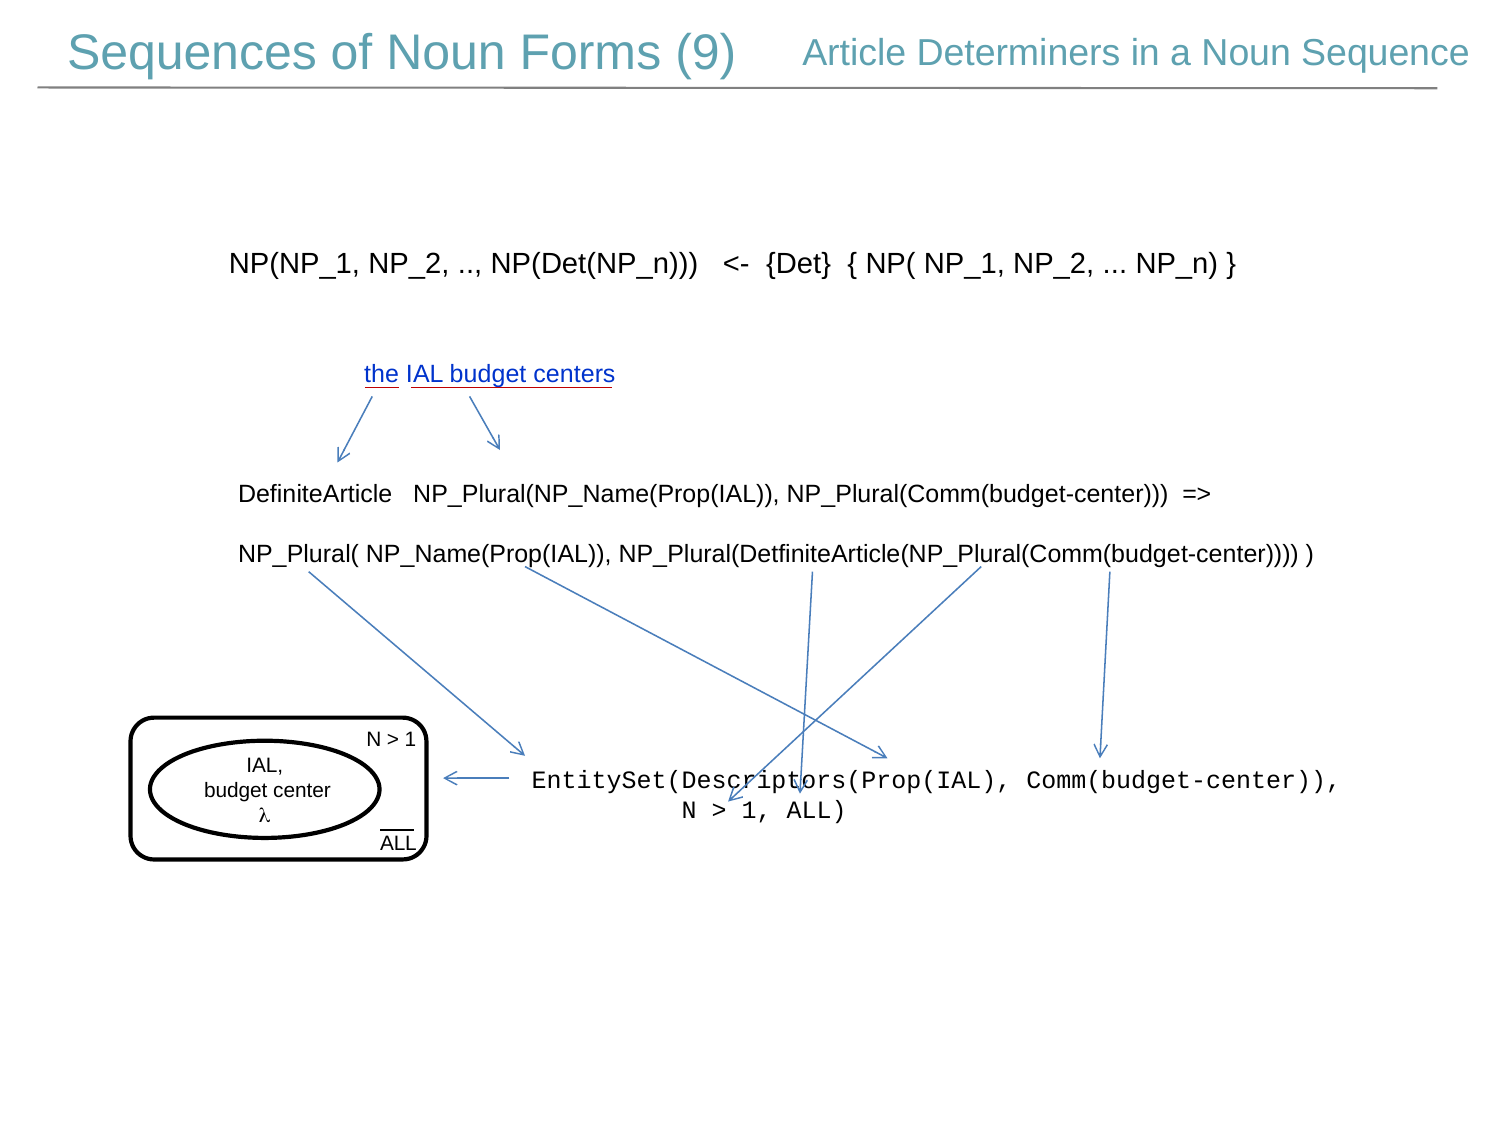

Sequences of Noun Forms (9)
Article Determiners in a Noun Sequence
NP(NP_1, NP_2, .., NP(Det(NP_n)))   <-  {Det}  { NP( NP_1, NP_2, ... NP_n) }
                                         the IAL budget centers

                       DefiniteArticle   NP_Plural(NP_Name(Prop(IAL)), NP_Plural(Comm(budget-center)))  =>

                       NP_Plural( NP_Name(Prop(IAL)), NP_Plural(DetfiniteArticle(NP_Plural(Comm(budget-center)))) )

N > 1
IAL,
 budget center
λ
ALL
EntitySet(Descriptors(Prop(IAL), Comm(budget-center)),
          N > 1, ALL)